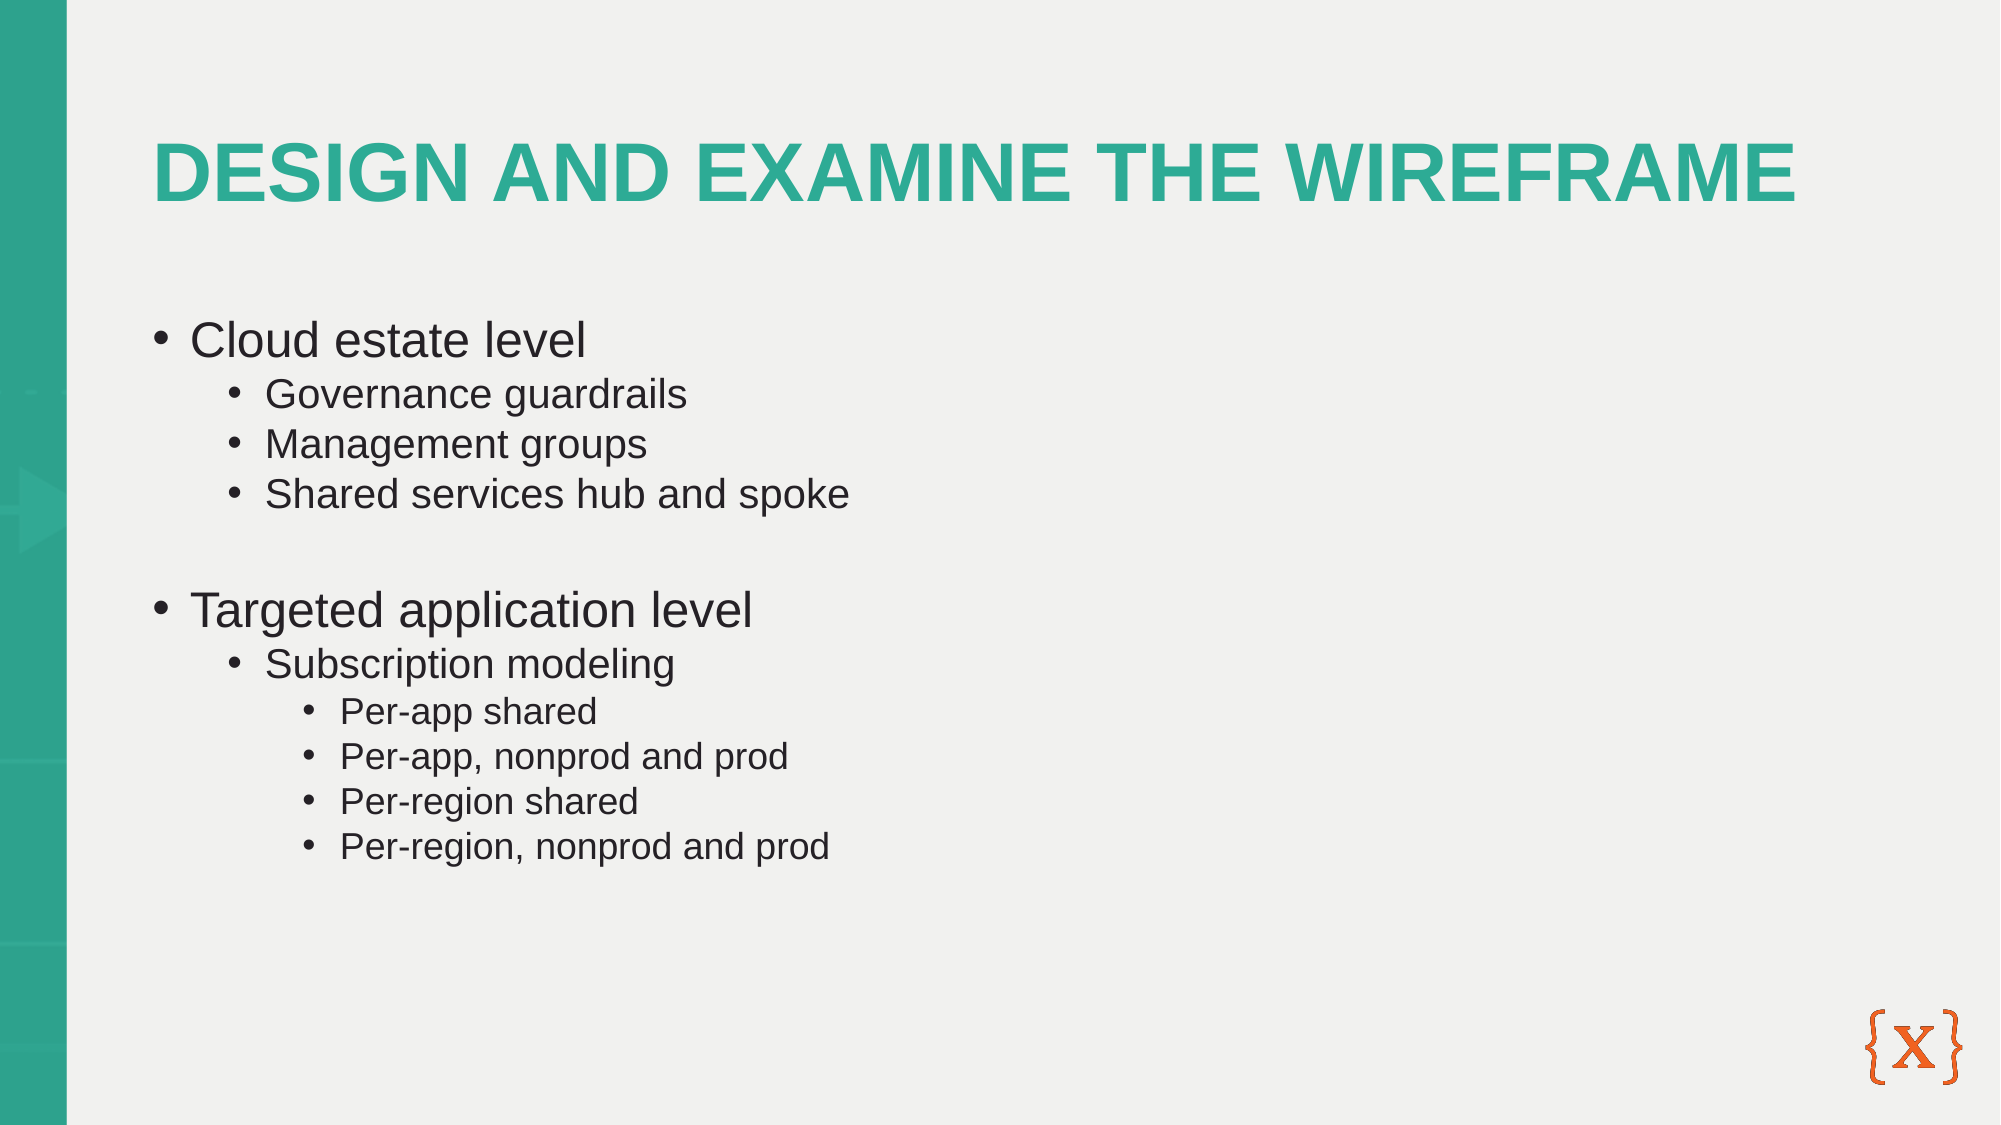

# DESIGN AND EXAMINE THE WIREFRAME
Cloud estate level
Governance guardrails
Management groups
Shared services hub and spoke

Targeted application level
Subscription modeling
Per-app shared
Per-app, nonprod and prod
Per-region shared
Per-region, nonprod and prod